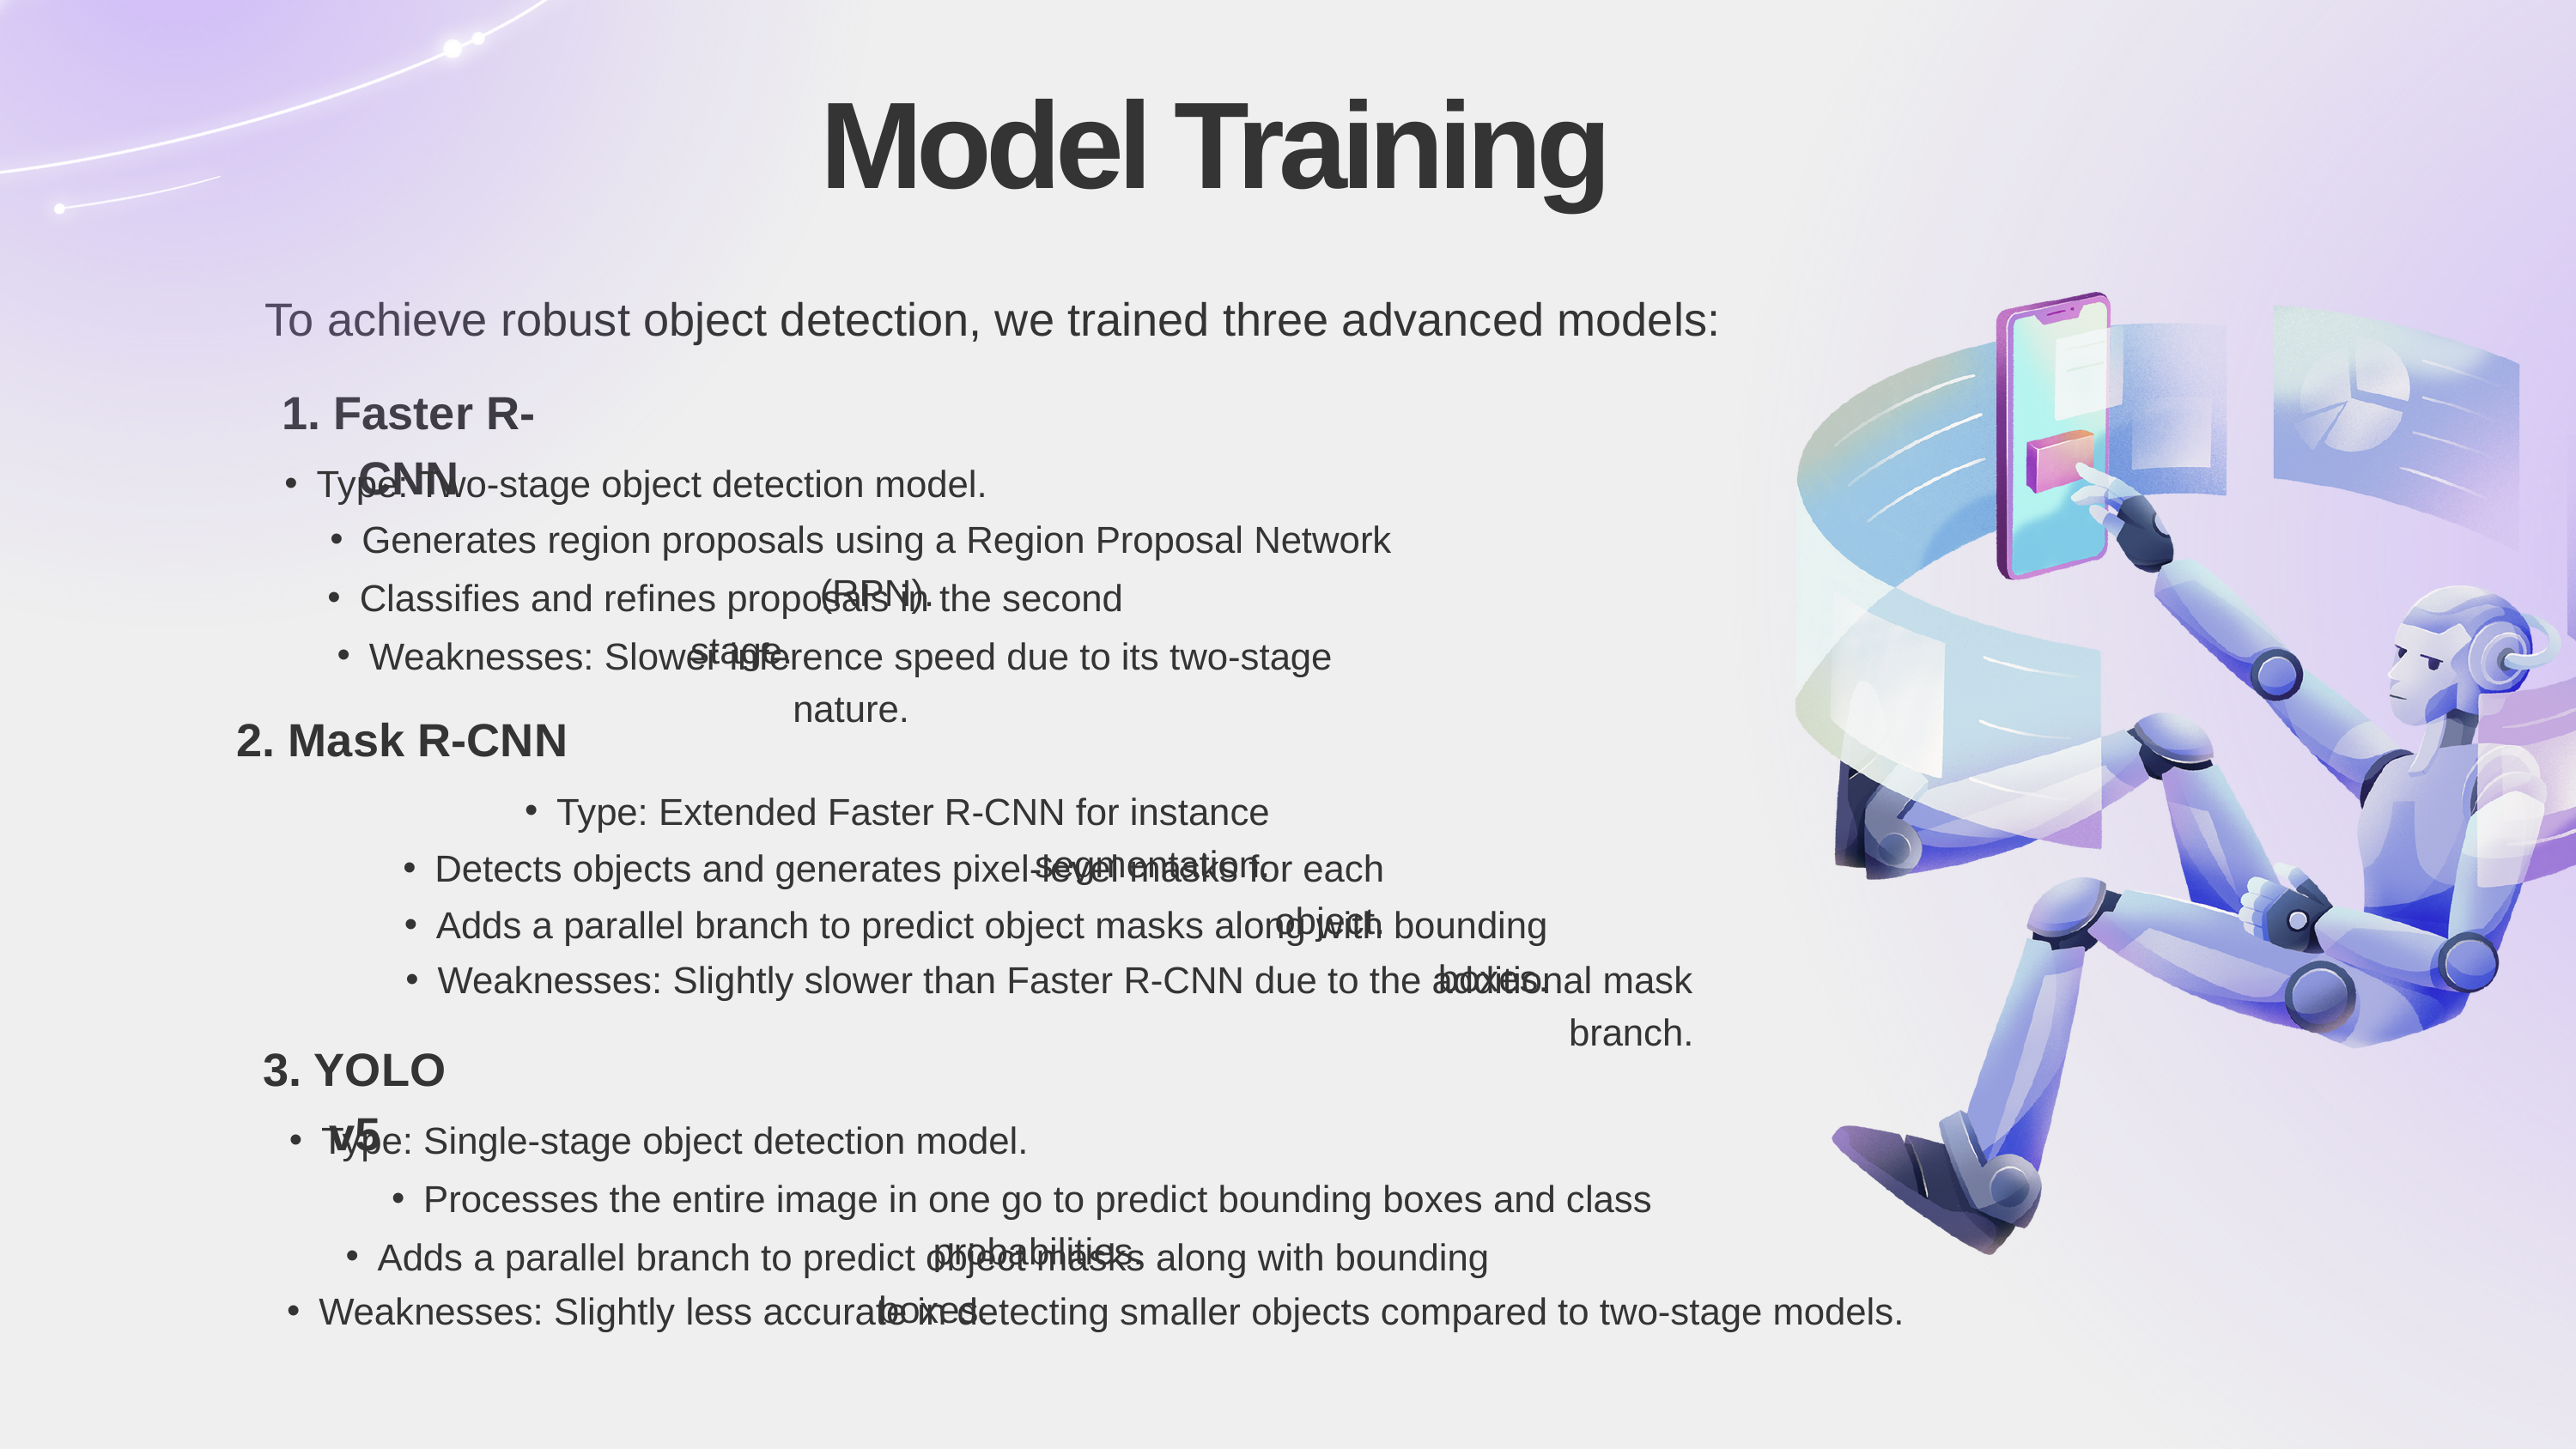

Model Training
To achieve robust object detection, we trained three advanced models:

1. Faster R-CNN
Type: Two-stage object detection model.
Generates region proposals using a Region Proposal Network (RPN).
Classifies and refines proposals in the second stage.
Weaknesses: Slower inference speed due to its two-stage nature.
2. Mask R-CNN
Type: Extended Faster R-CNN for instance segmentation.
Detects objects and generates pixel-level masks for each object.
Adds a parallel branch to predict object masks along with bounding boxes.
Weaknesses: Slightly slower than Faster R-CNN due to the additional mask branch.
3. YOLO v5
Type: Single-stage object detection model.
Processes the entire image in one go to predict bounding boxes and class probabilities.
Adds a parallel branch to predict object masks along with bounding boxes.
Weaknesses: Slightly less accurate in detecting smaller objects compared to two-stage models.